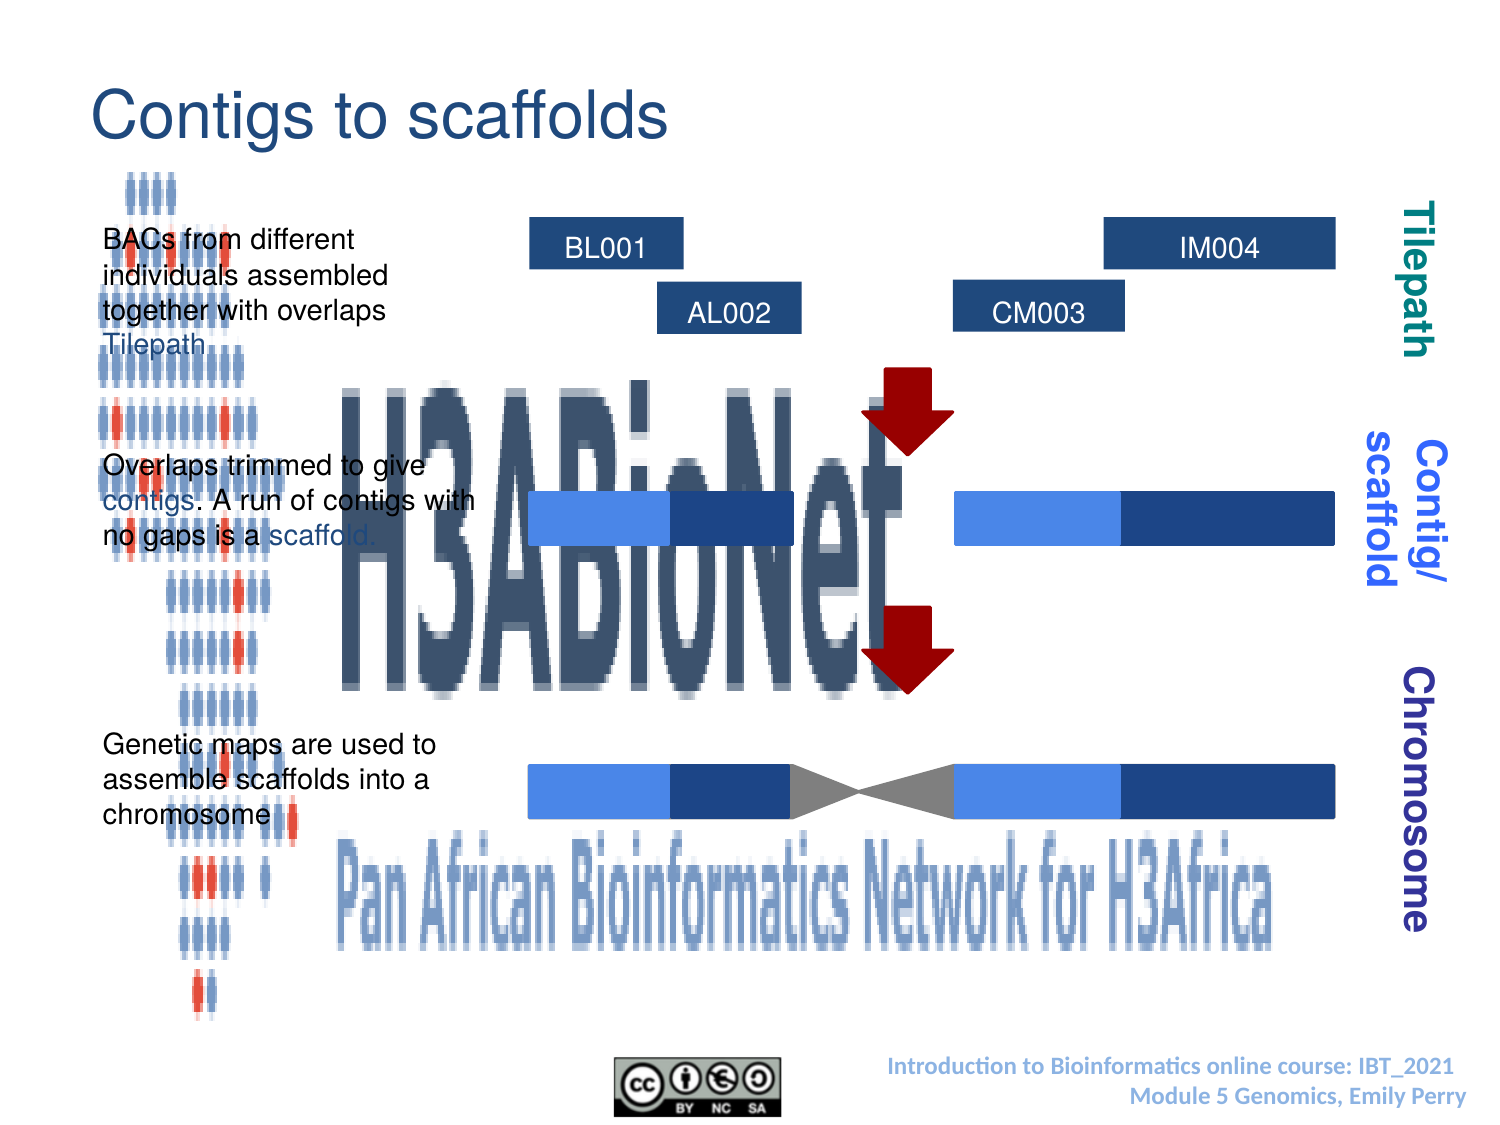

# Contigs to scaffolds

BACs from different individuals assembled together with overlaps Tilepath
BL001
IM004

Tilepath
AL002
CM003

Overlaps trimmed to give contigs. A run of contigs with no gaps is a scaffold.

Contig/
scaffold

Genetic maps are used to assemble scaffolds into a chromosome

Chromosome